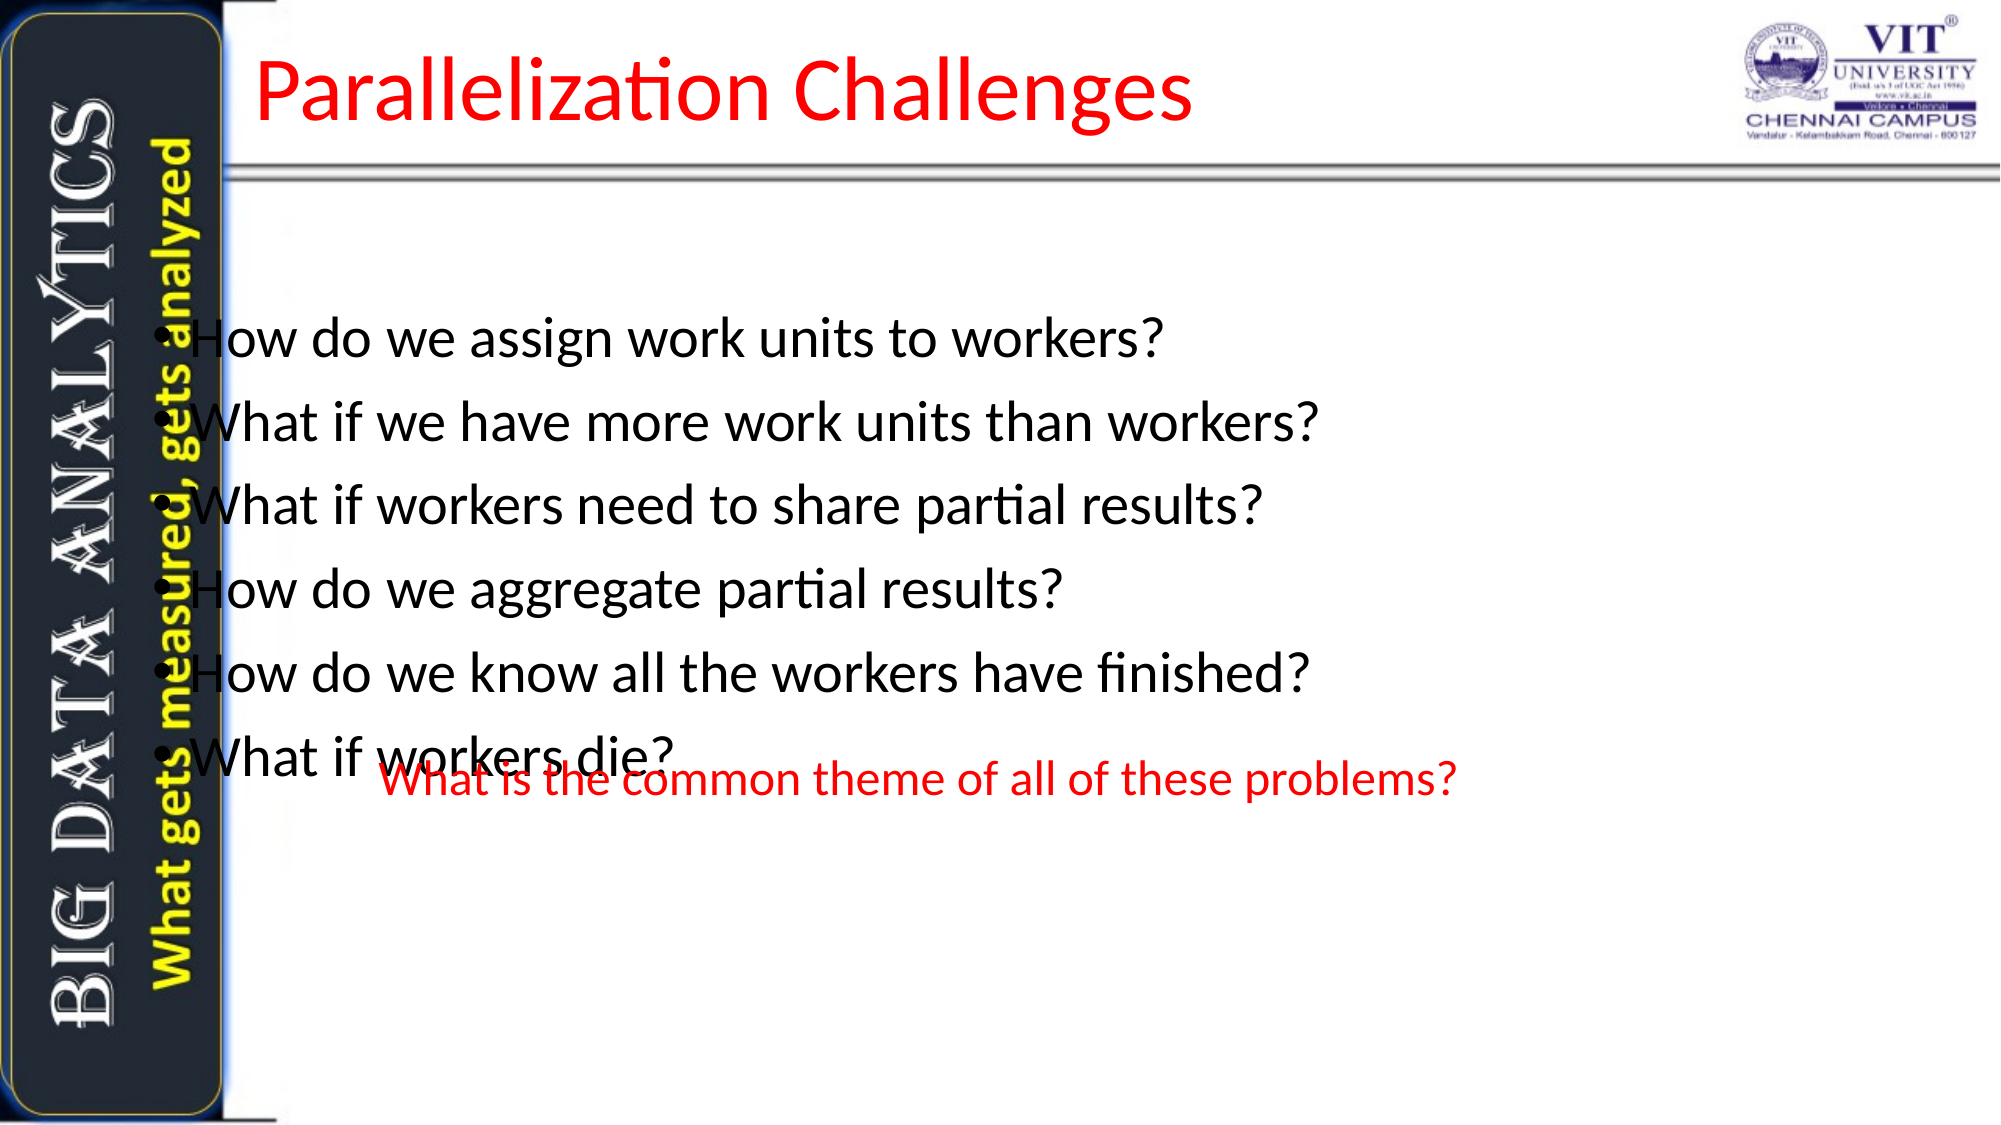

# Parallelization Challenges
How do we assign work units to workers?
What if we have more work units than workers?
What if workers need to share partial results?
How do we aggregate partial results?
How do we know all the workers have finished?
What if workers die?
What is the common theme of all of these problems?